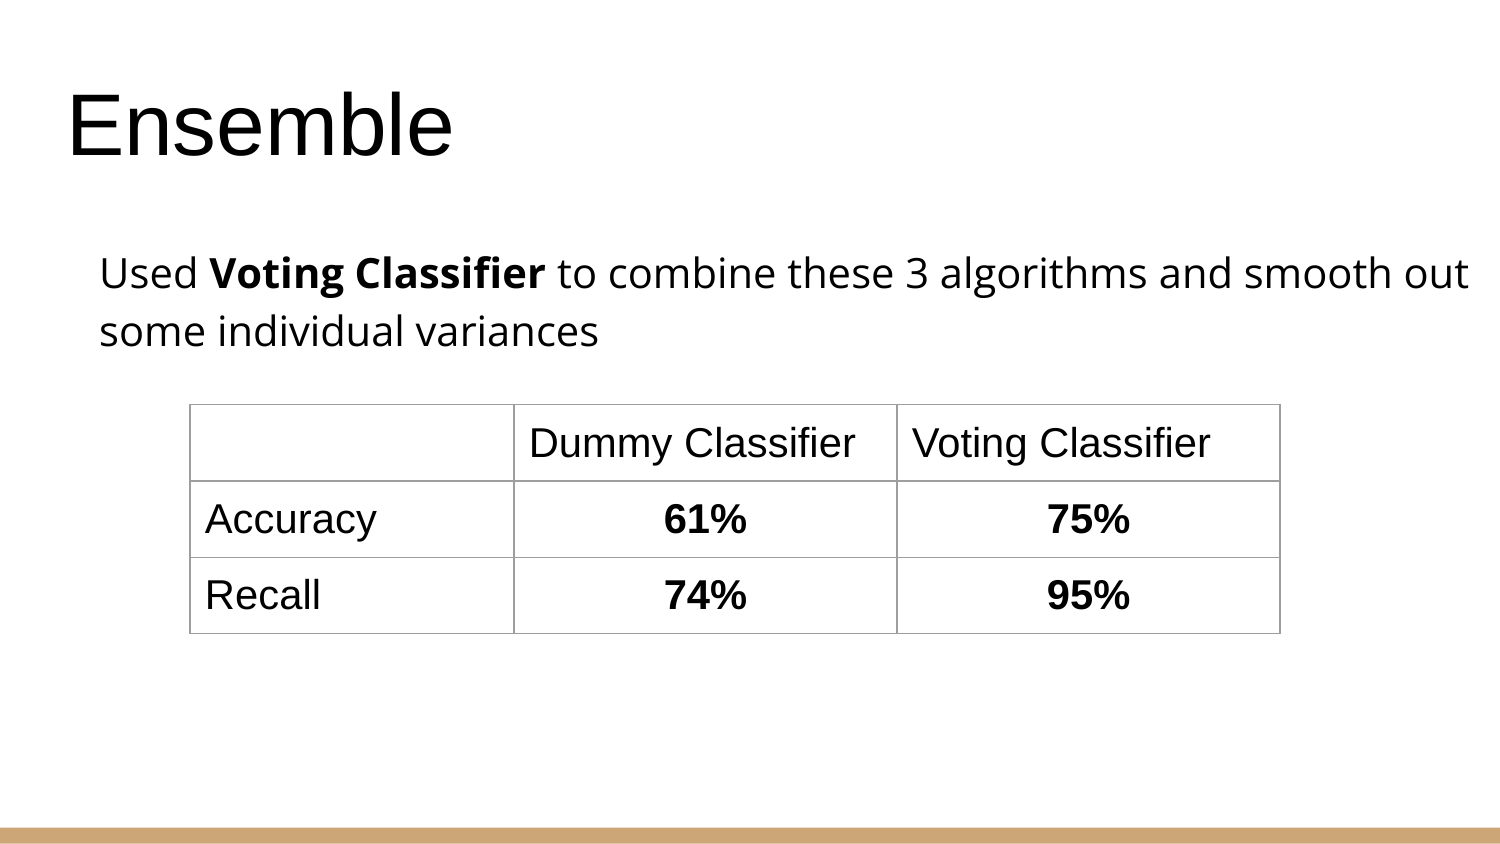

# Ensemble
Used Voting Classifier to combine these 3 algorithms and smooth out some individual variances

|  | Dummy Classifier | Voting Classifier |
| --- | --- | --- |
| Accuracy | 61% | 75% |
| Recall | 74% | 95% |